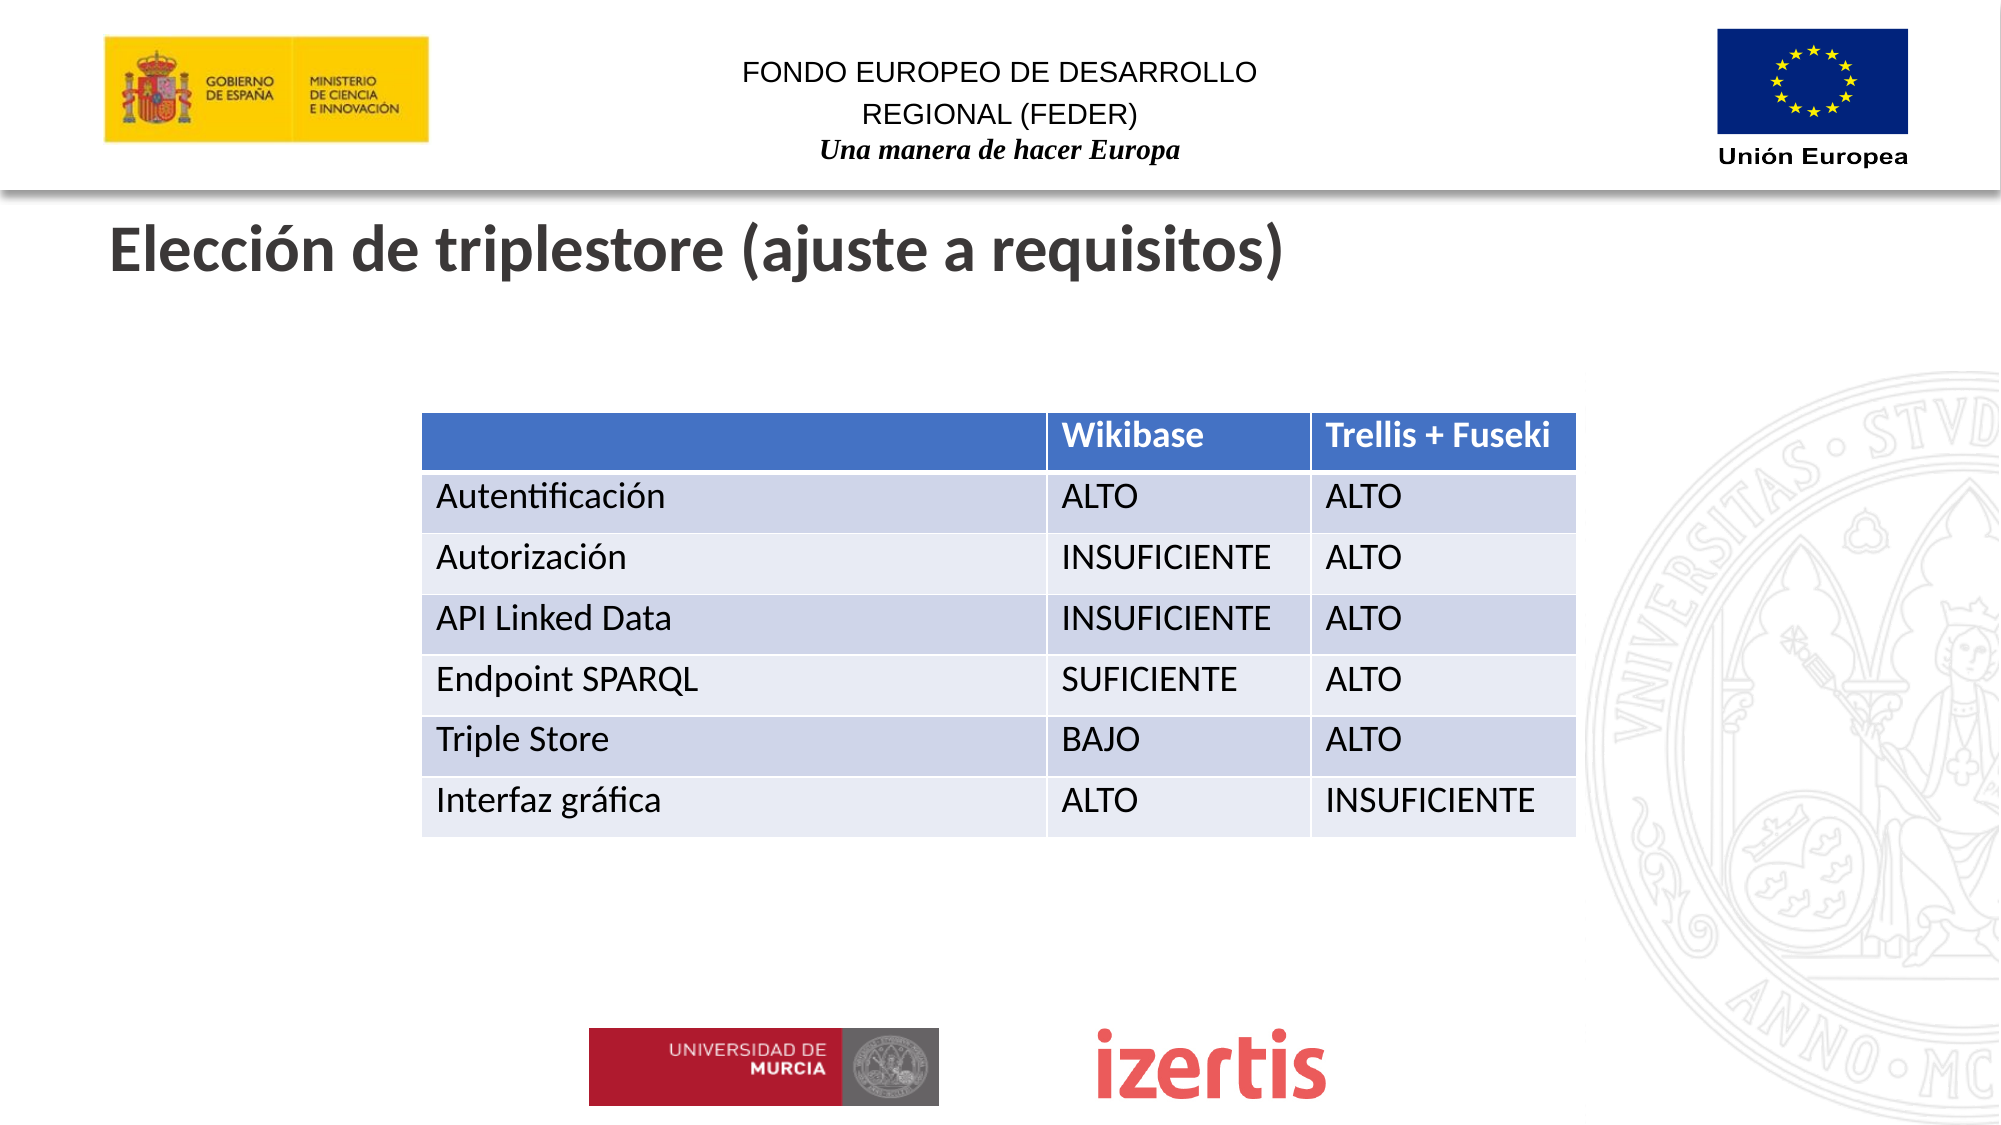

Elección de triplestore (ajuste a requisitos)

|  | Wikibase | Trellis + Fuseki |
| --- | --- | --- |
| Autentificación | ALTO | ALTO |
| Autorización | INSUFICIENTE | ALTO |
| API Linked Data | INSUFICIENTE | ALTO |
| Endpoint SPARQL | SUFICIENTE | ALTO |
| Triple Store | BAJO | ALTO |
| Interfaz gráfica | ALTO | INSUFICIENTE |